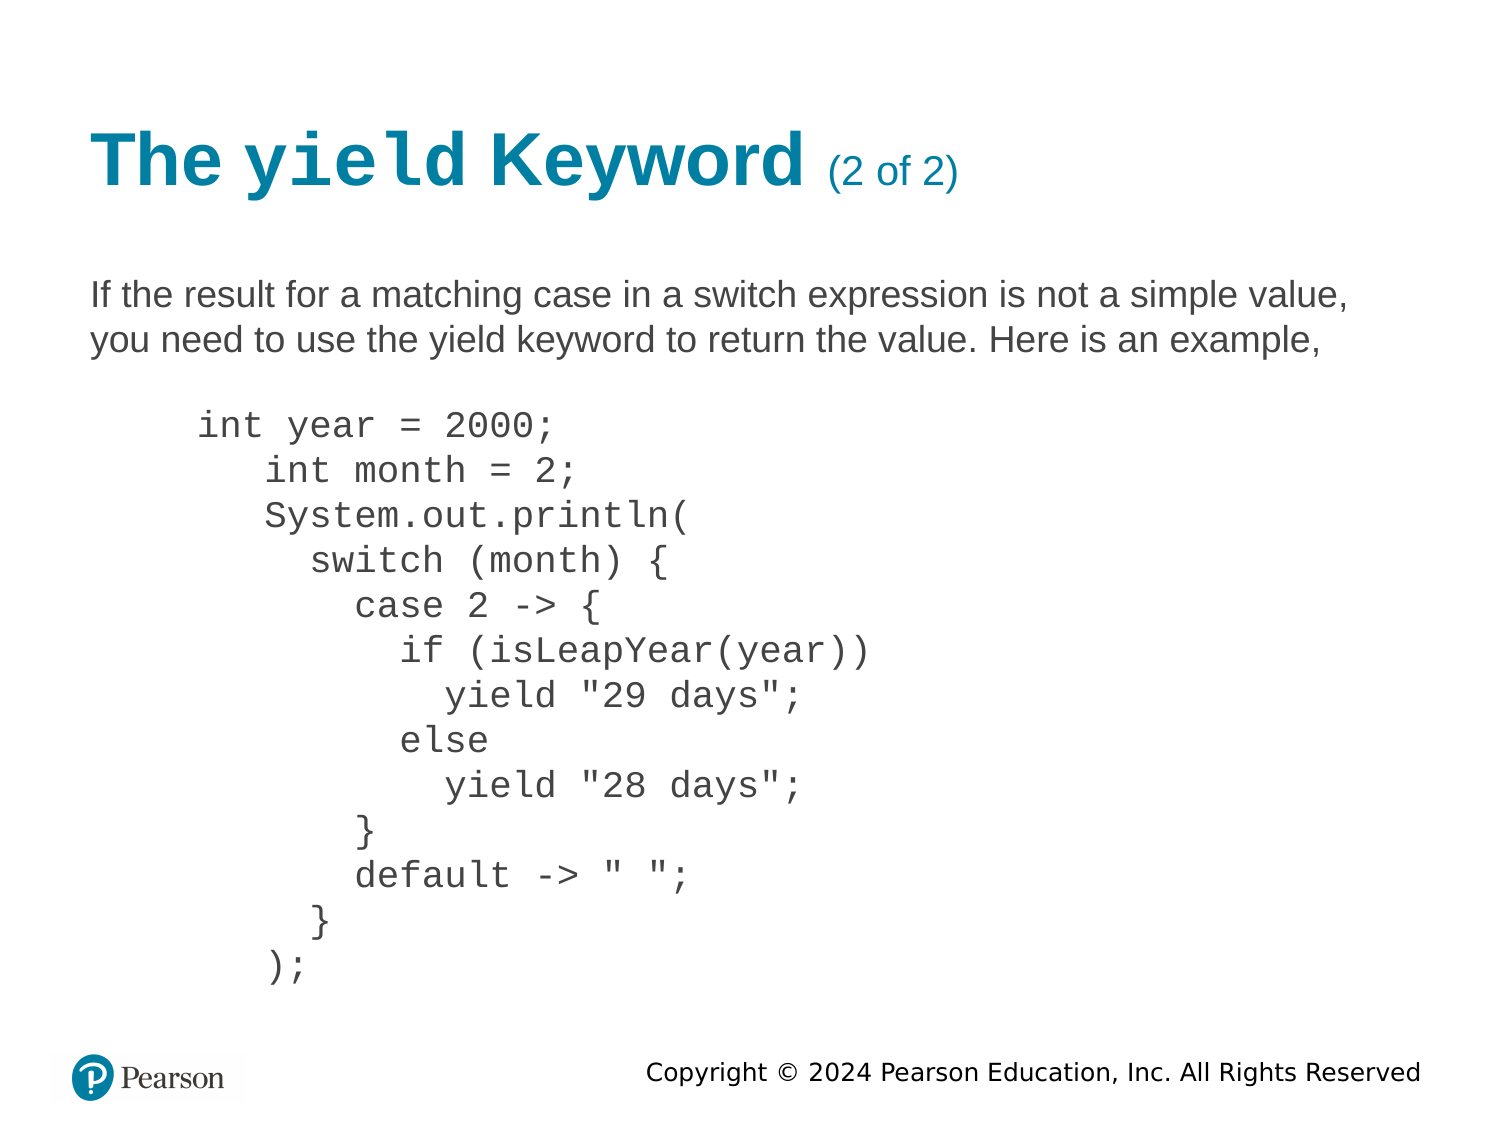

# The yield Keyword (2 of 2)
If the result for a matching case in a switch expression is not a simple value, you need to use the yield keyword to return the value. Here is an example,
 int year = 2000;
    int month = 2;
    System.out.println(
      switch (month) {
        case 2 -> {
          if (isLeapYear(year))
            yield "29 days";
          else
            yield "28 days";
        }
        default -> " ";
      }
    );